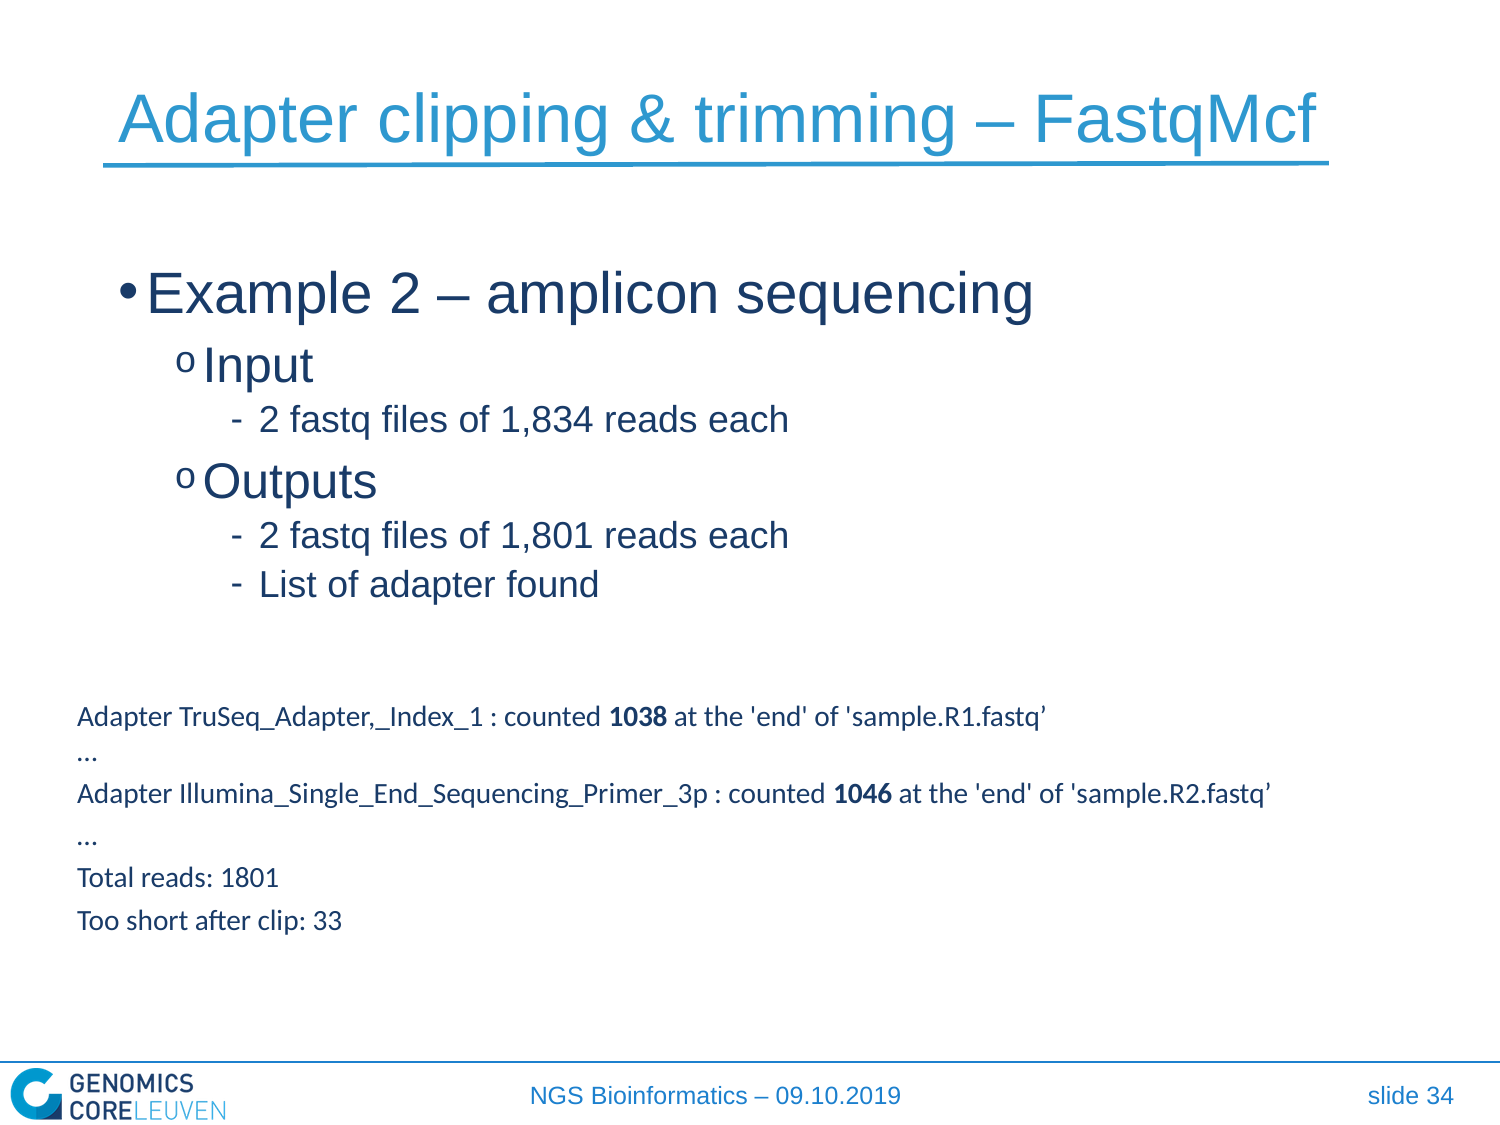

# Adapter clipping & trimming – FastqMcf
Example 2 – amplicon sequencing
Input
2 fastq files of 1,834 reads each
Outputs
2 fastq files of 1,801 reads each
List of adapter found
Adapter TruSeq_Adapter,_Index_1 : counted 1038 at the 'end' of 'sample.R1.fastq’
…
Adapter Illumina_Single_End_Sequencing_Primer_3p : counted 1046 at the 'end' of 'sample.R2.fastq’
…
Total reads: 1801
Too short after clip: 33